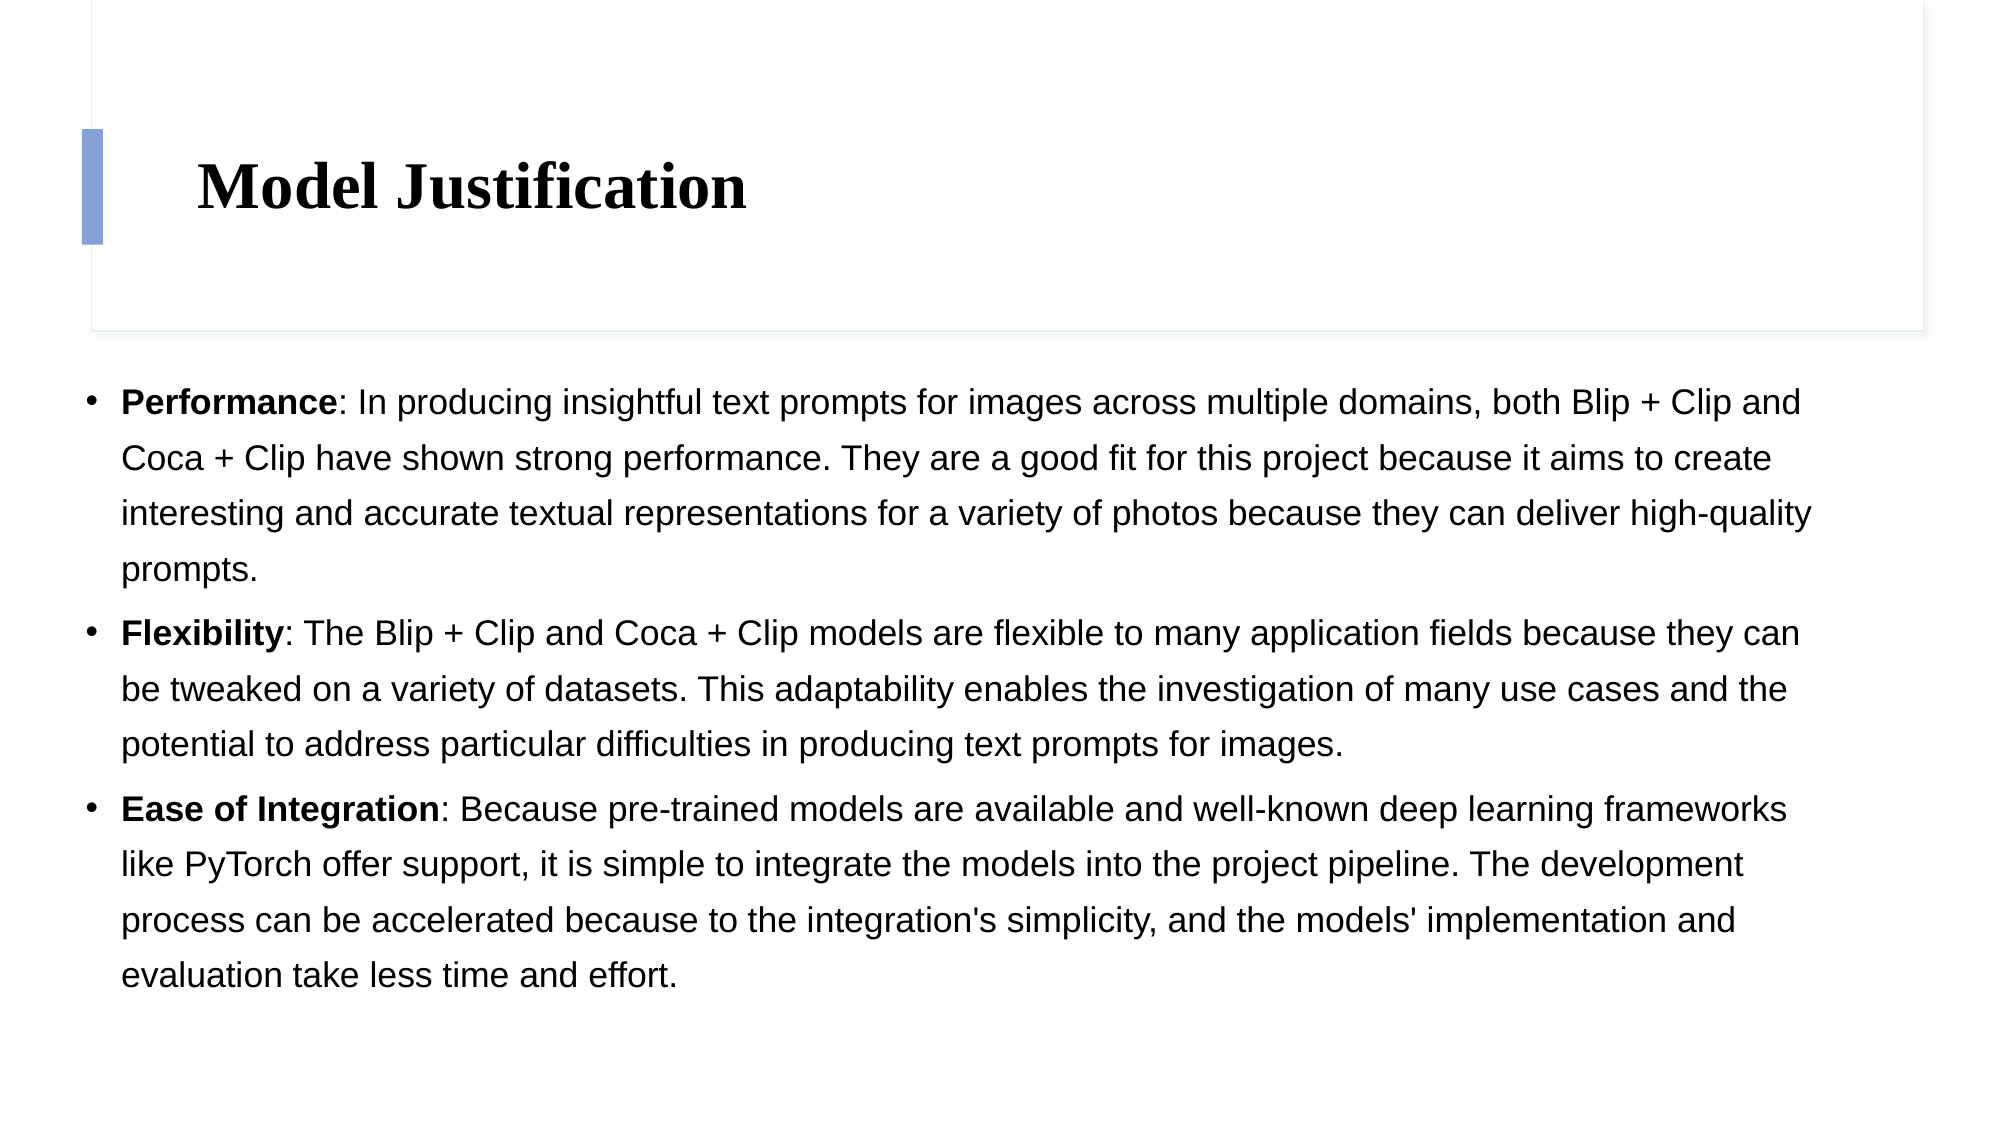

# Model Justification
Performance: In producing insightful text prompts for images across multiple domains, both Blip + Clip and Coca + Clip have shown strong performance. They are a good fit for this project because it aims to create interesting and accurate textual representations for a variety of photos because they can deliver high-quality prompts.
Flexibility: The Blip + Clip and Coca + Clip models are flexible to many application fields because they can be tweaked on a variety of datasets. This adaptability enables the investigation of many use cases and the potential to address particular difficulties in producing text prompts for images.
Ease of Integration: Because pre-trained models are available and well-known deep learning frameworks like PyTorch offer support, it is simple to integrate the models into the project pipeline. The development process can be accelerated because to the integration's simplicity, and the models' implementation and evaluation take less time and effort.